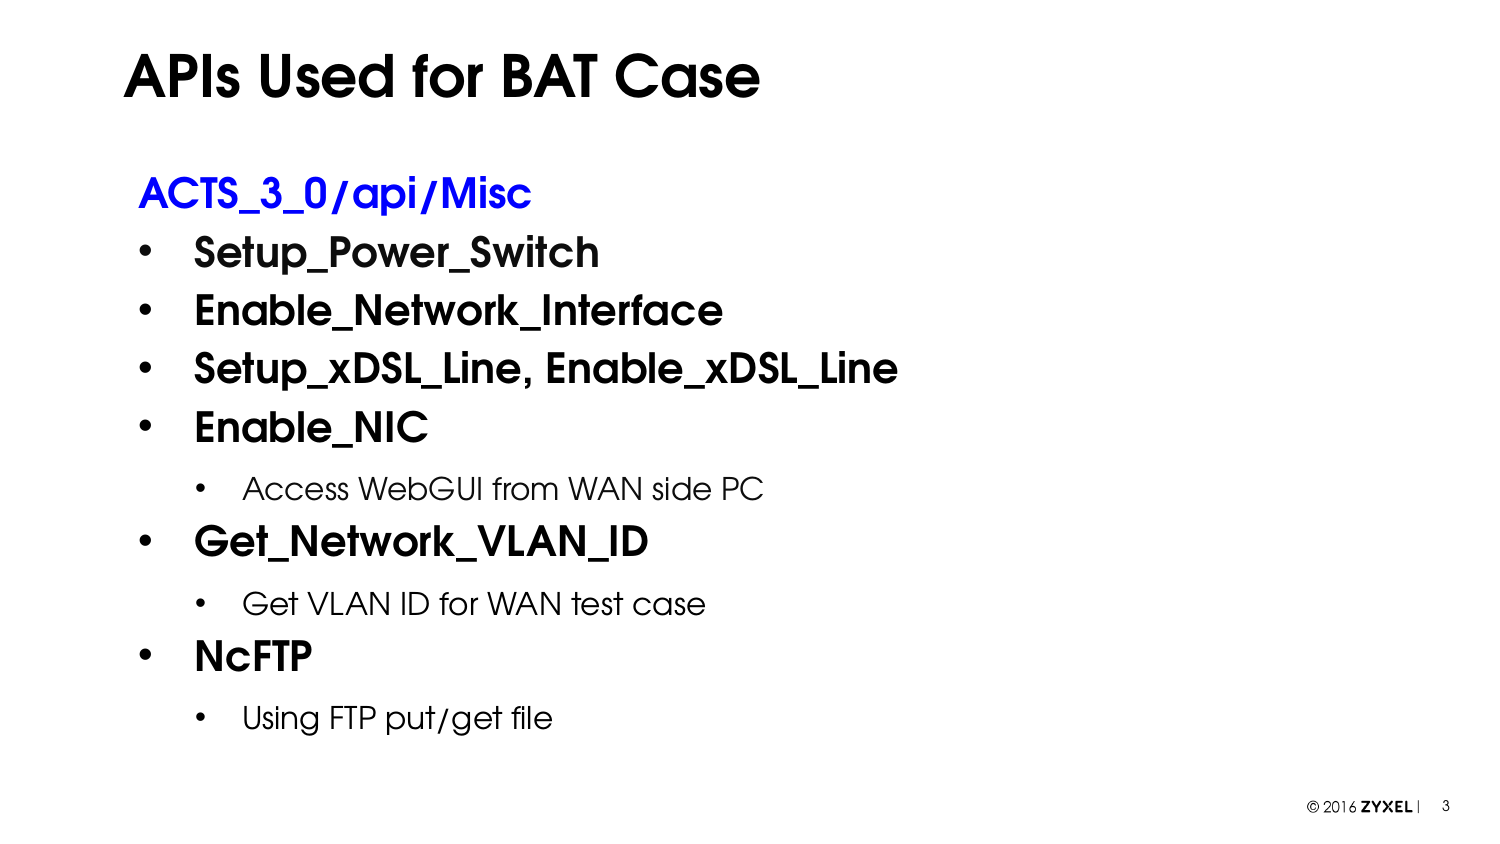

# APIs Used for BAT Case
ACTS_3_0/api/Misc
Setup_Power_Switch
Enable_Network_Interface
Setup_xDSL_Line, Enable_xDSL_Line
Enable_NIC
Access WebGUI from WAN side PC
Get_Network_VLAN_ID
Get VLAN ID for WAN test case
NcFTP
Using FTP put/get file